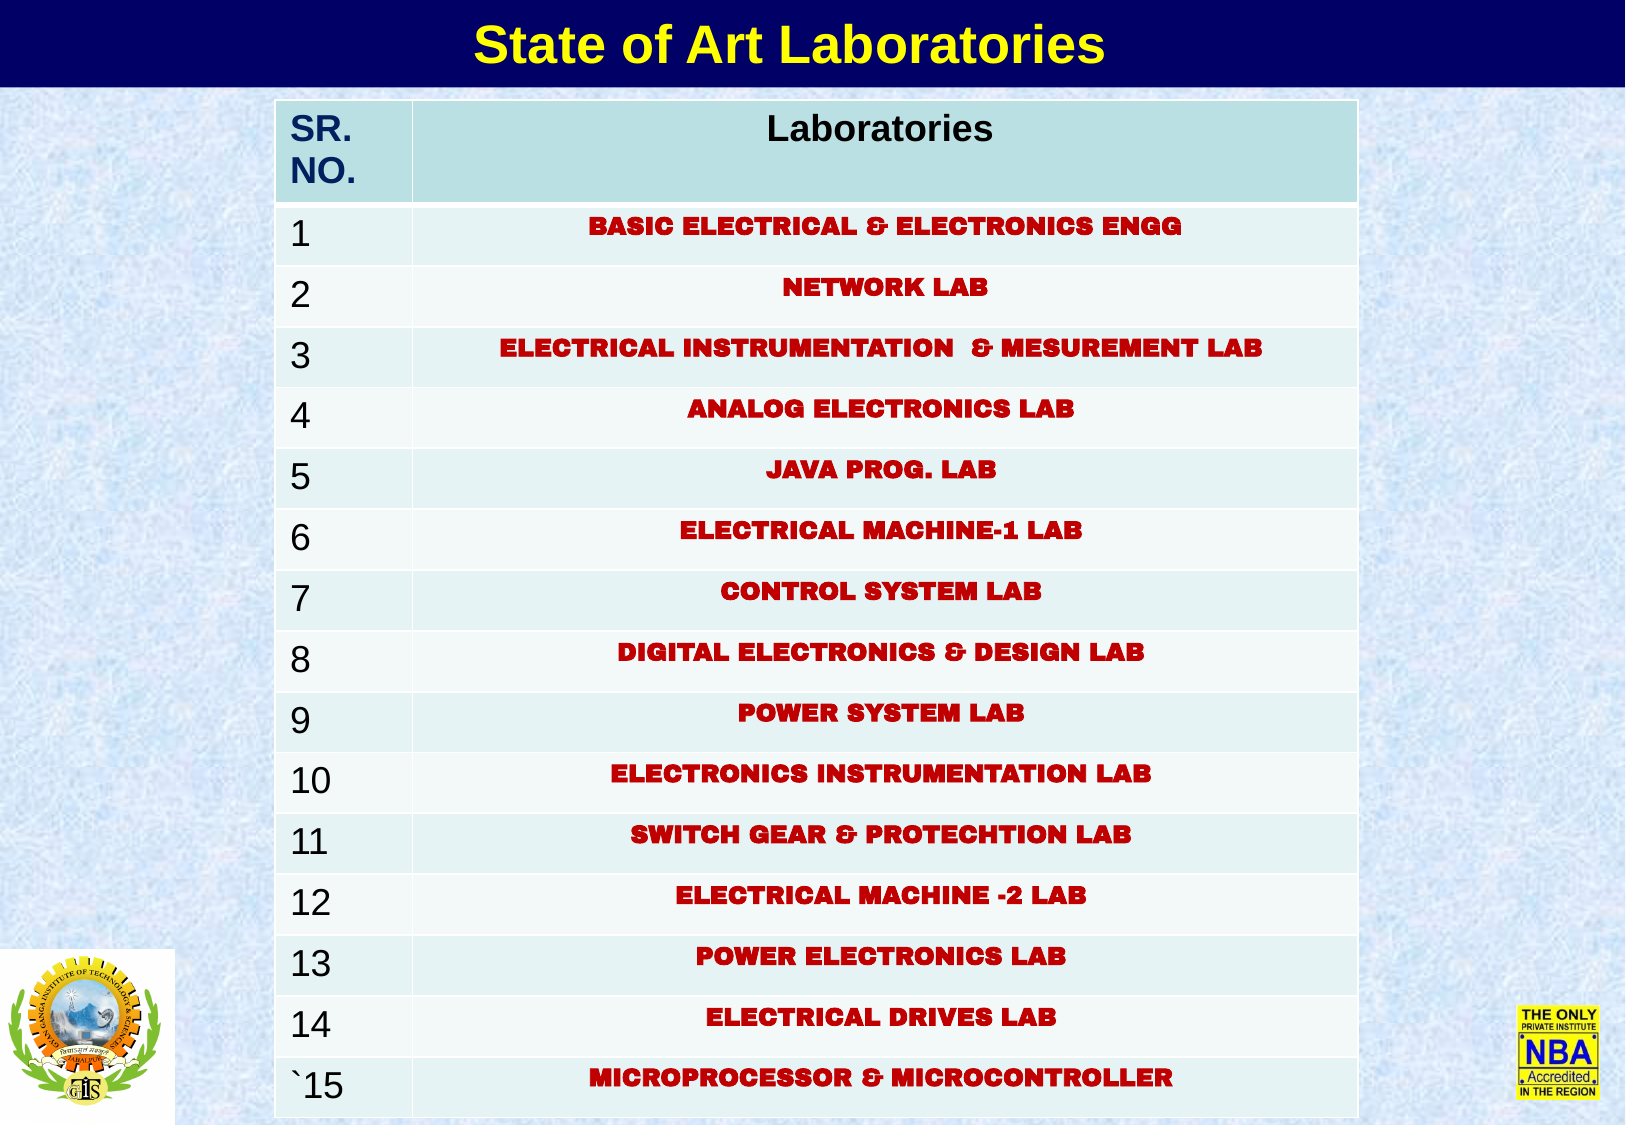

State of Art Laboratories
| SR. NO. | Laboratories |
| --- | --- |
| 1 | BASIC ELECTRICAL & ELECTRONICS ENGG |
| 2 | NETWORK LAB |
| 3 | ELECTRICAL INSTRUMENTATION & MESUREMENT LAB |
| 4 | ANALOG ELECTRONICS LAB |
| 5 | JAVA PROG. LAB |
| 6 | ELECTRICAL MACHINE-1 LAB |
| 7 | CONTROL SYSTEM LAB |
| 8 | DIGITAL ELECTRONICS & DESIGN LAB |
| 9 | POWER SYSTEM LAB |
| 10 | ELECTRONICS INSTRUMENTATION LAB |
| 11 | SWITCH GEAR & PROTECHTION LAB |
| 12 | ELECTRICAL MACHINE -2 LAB |
| 13 | POWER ELECTRONICS LAB |
| 14 | ELECTRICAL DRIVES LAB |
| `15 | MICROPROCESSOR & MICROCONTROLLER |